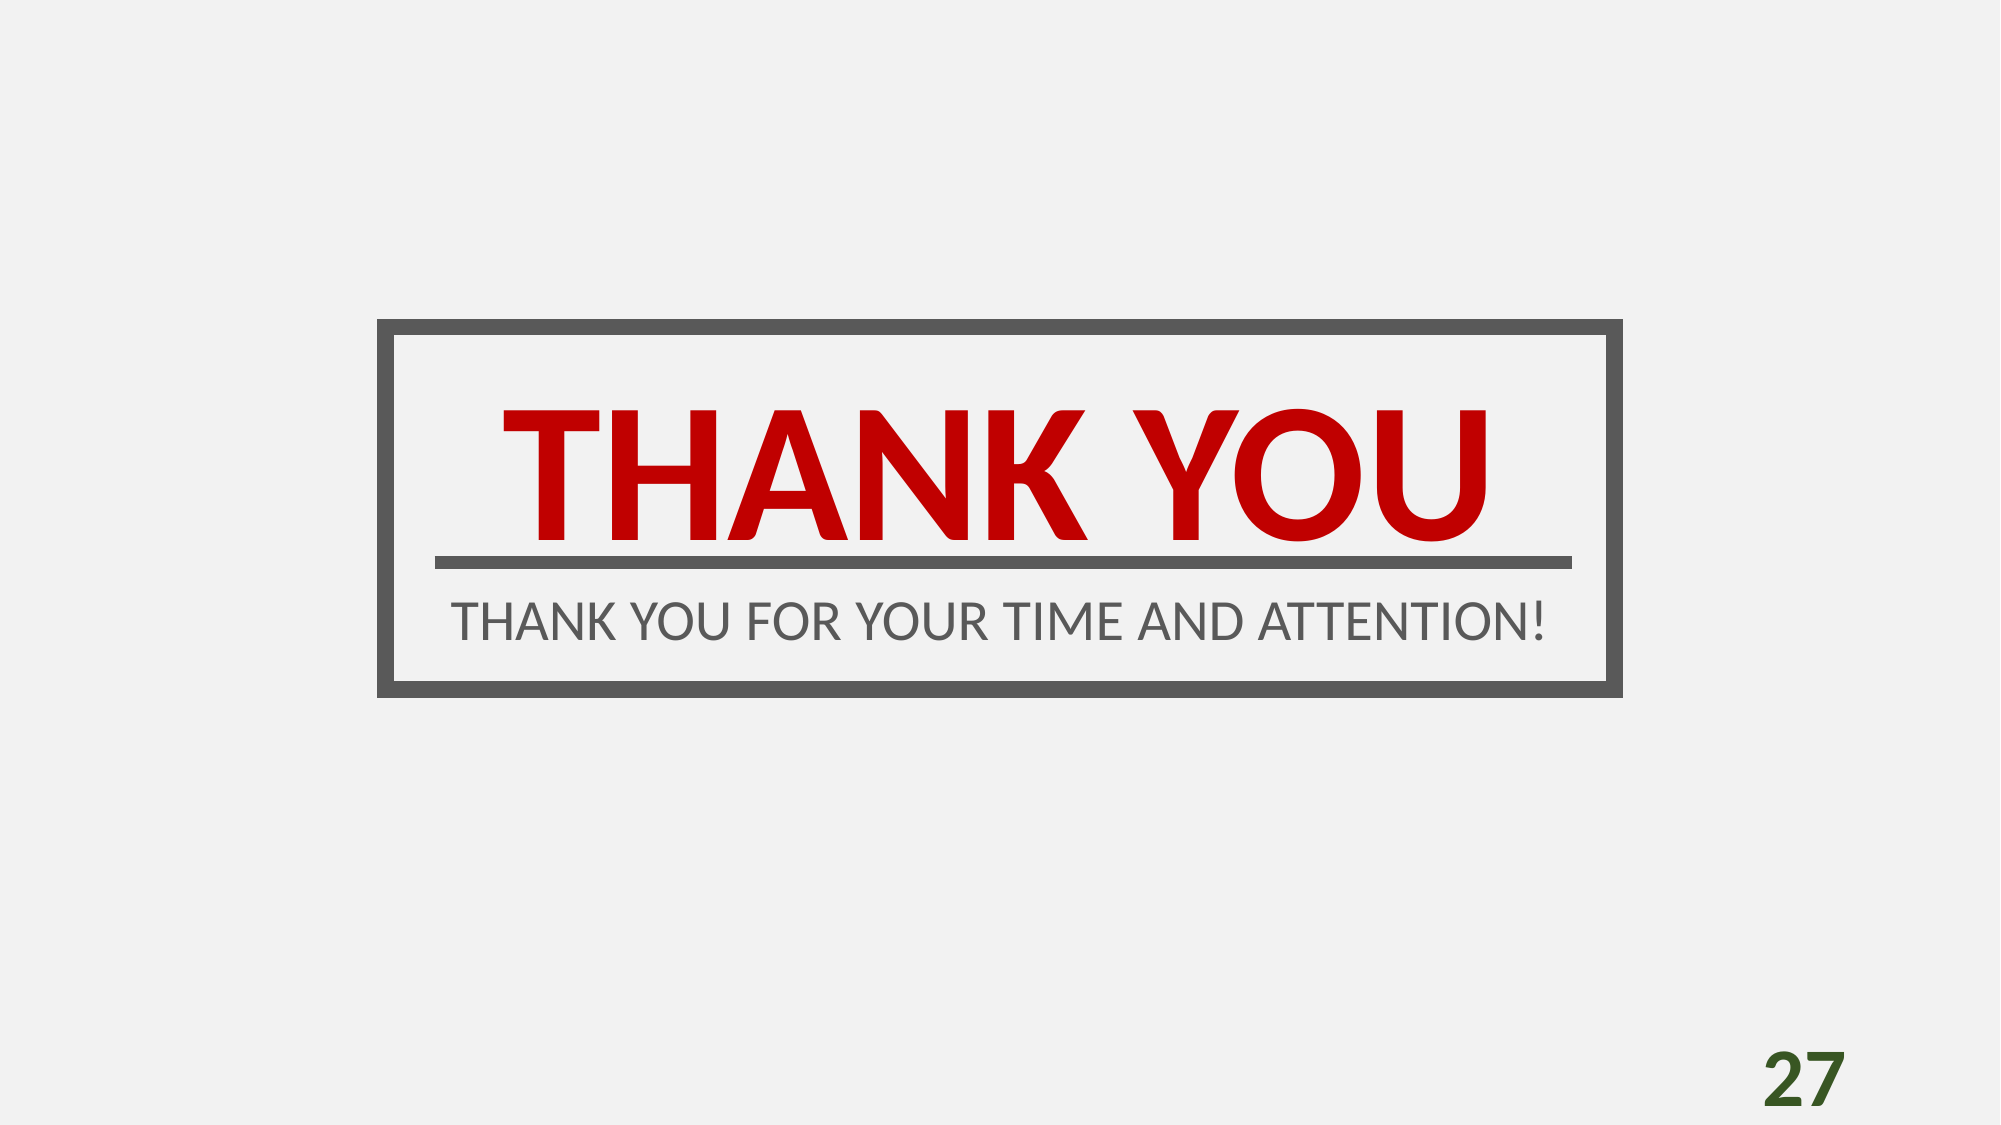

THANK YOU
THANK YOU FOR YOUR TIME AND ATTENTION!
27